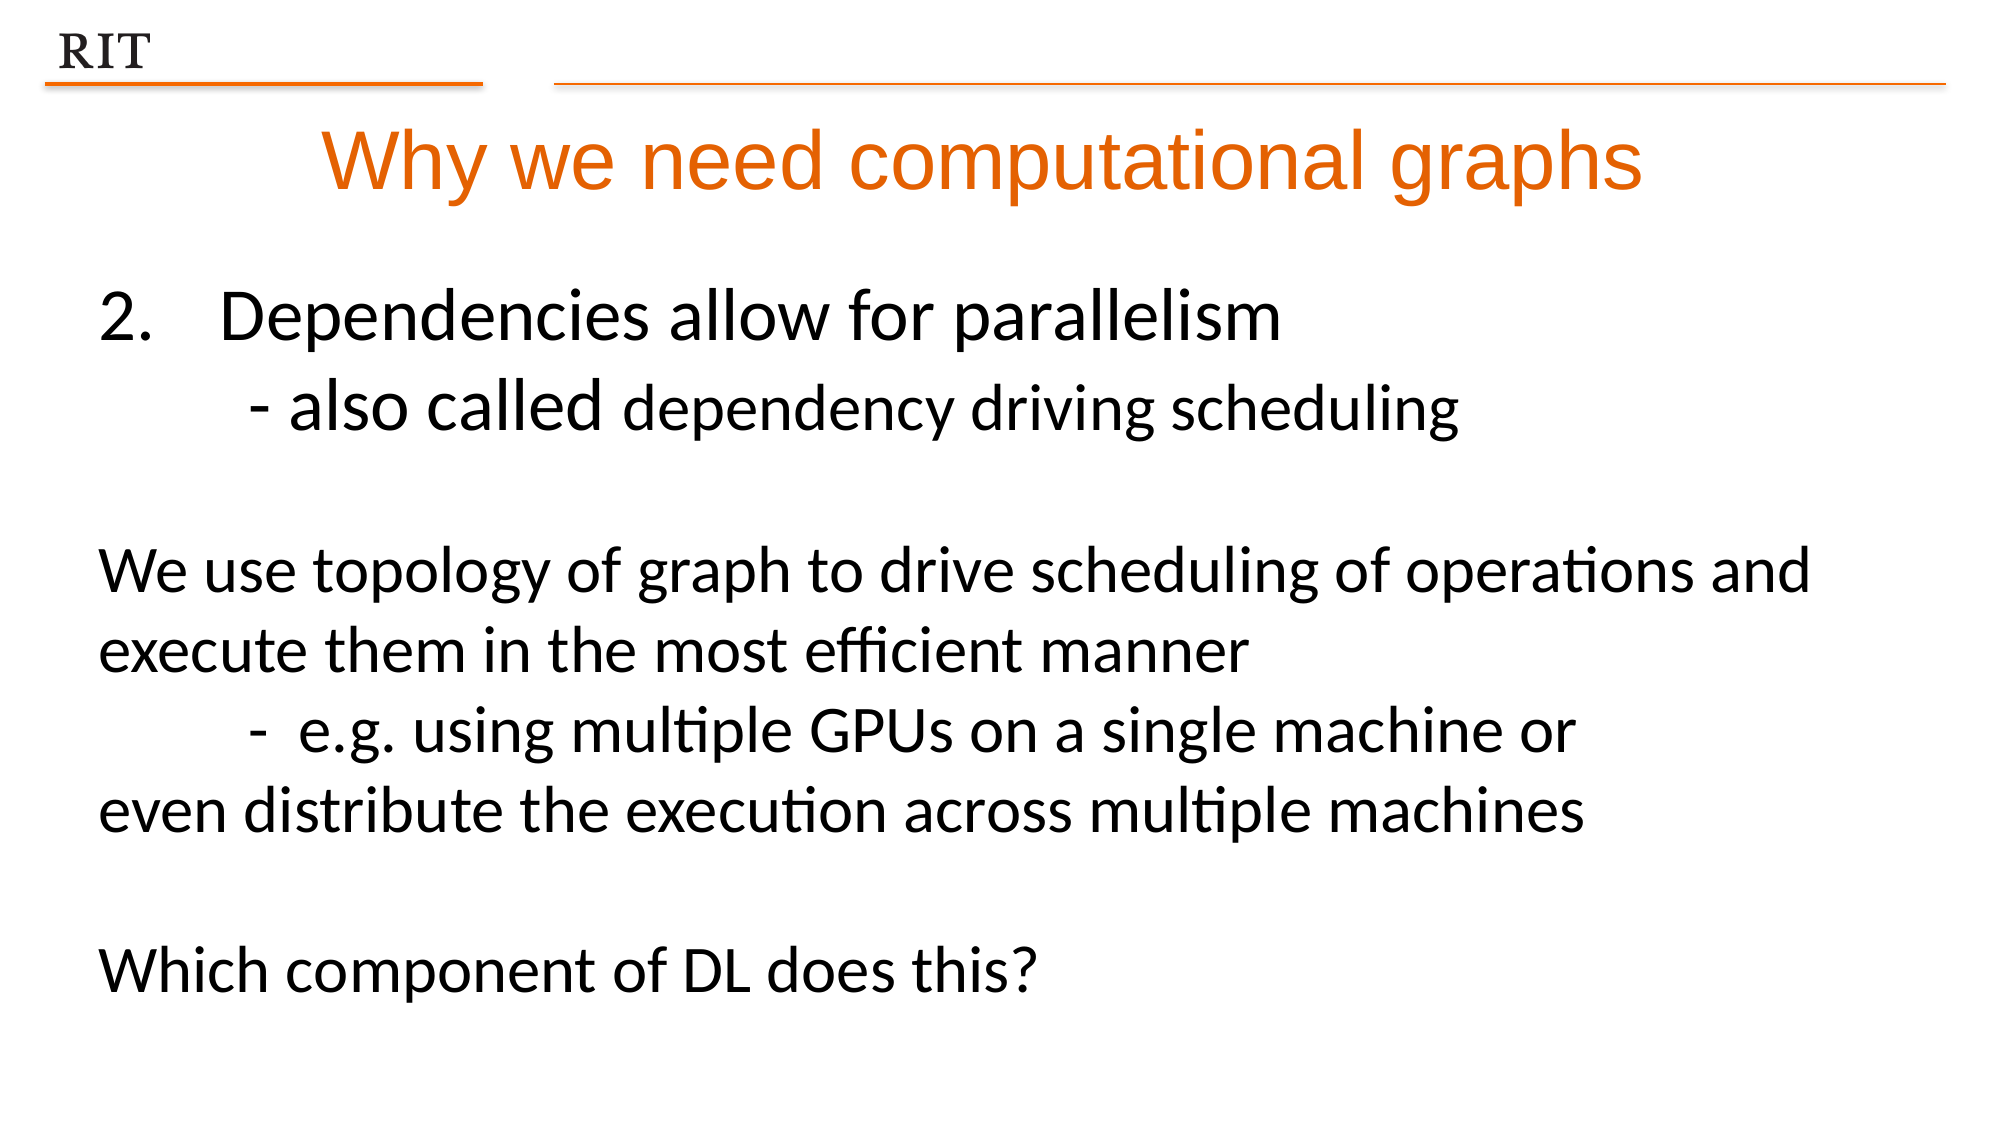

Why we need computational graphs
Dependencies allow for parallelism
	- also called dependency driving scheduling

We use topology of graph to drive scheduling of operations and execute them in the most efficient manner
	-  e.g. using multiple GPUs on a single machine or even distribute the execution across multiple machines

Which component of DL does this?